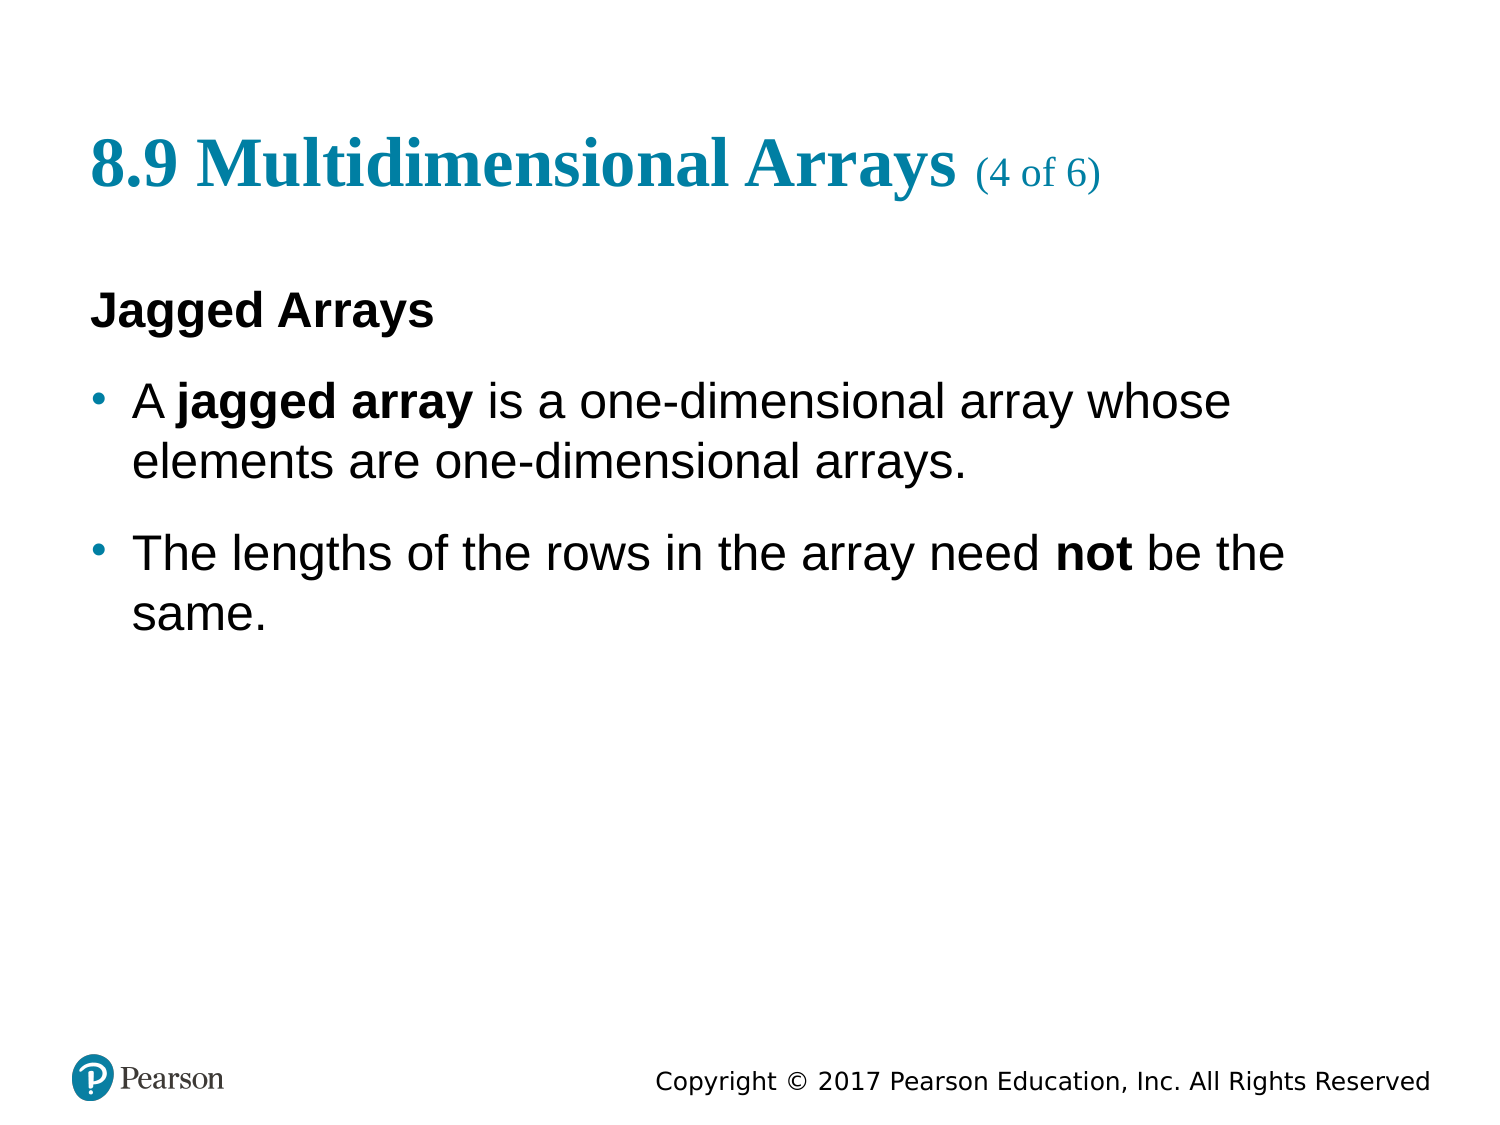

# 8.9 Multidimensional Arrays (4 of 6)
Jagged Arrays
A jagged array is a one-dimensional array whose elements are one-dimensional arrays.
The lengths of the rows in the array need not be the same.